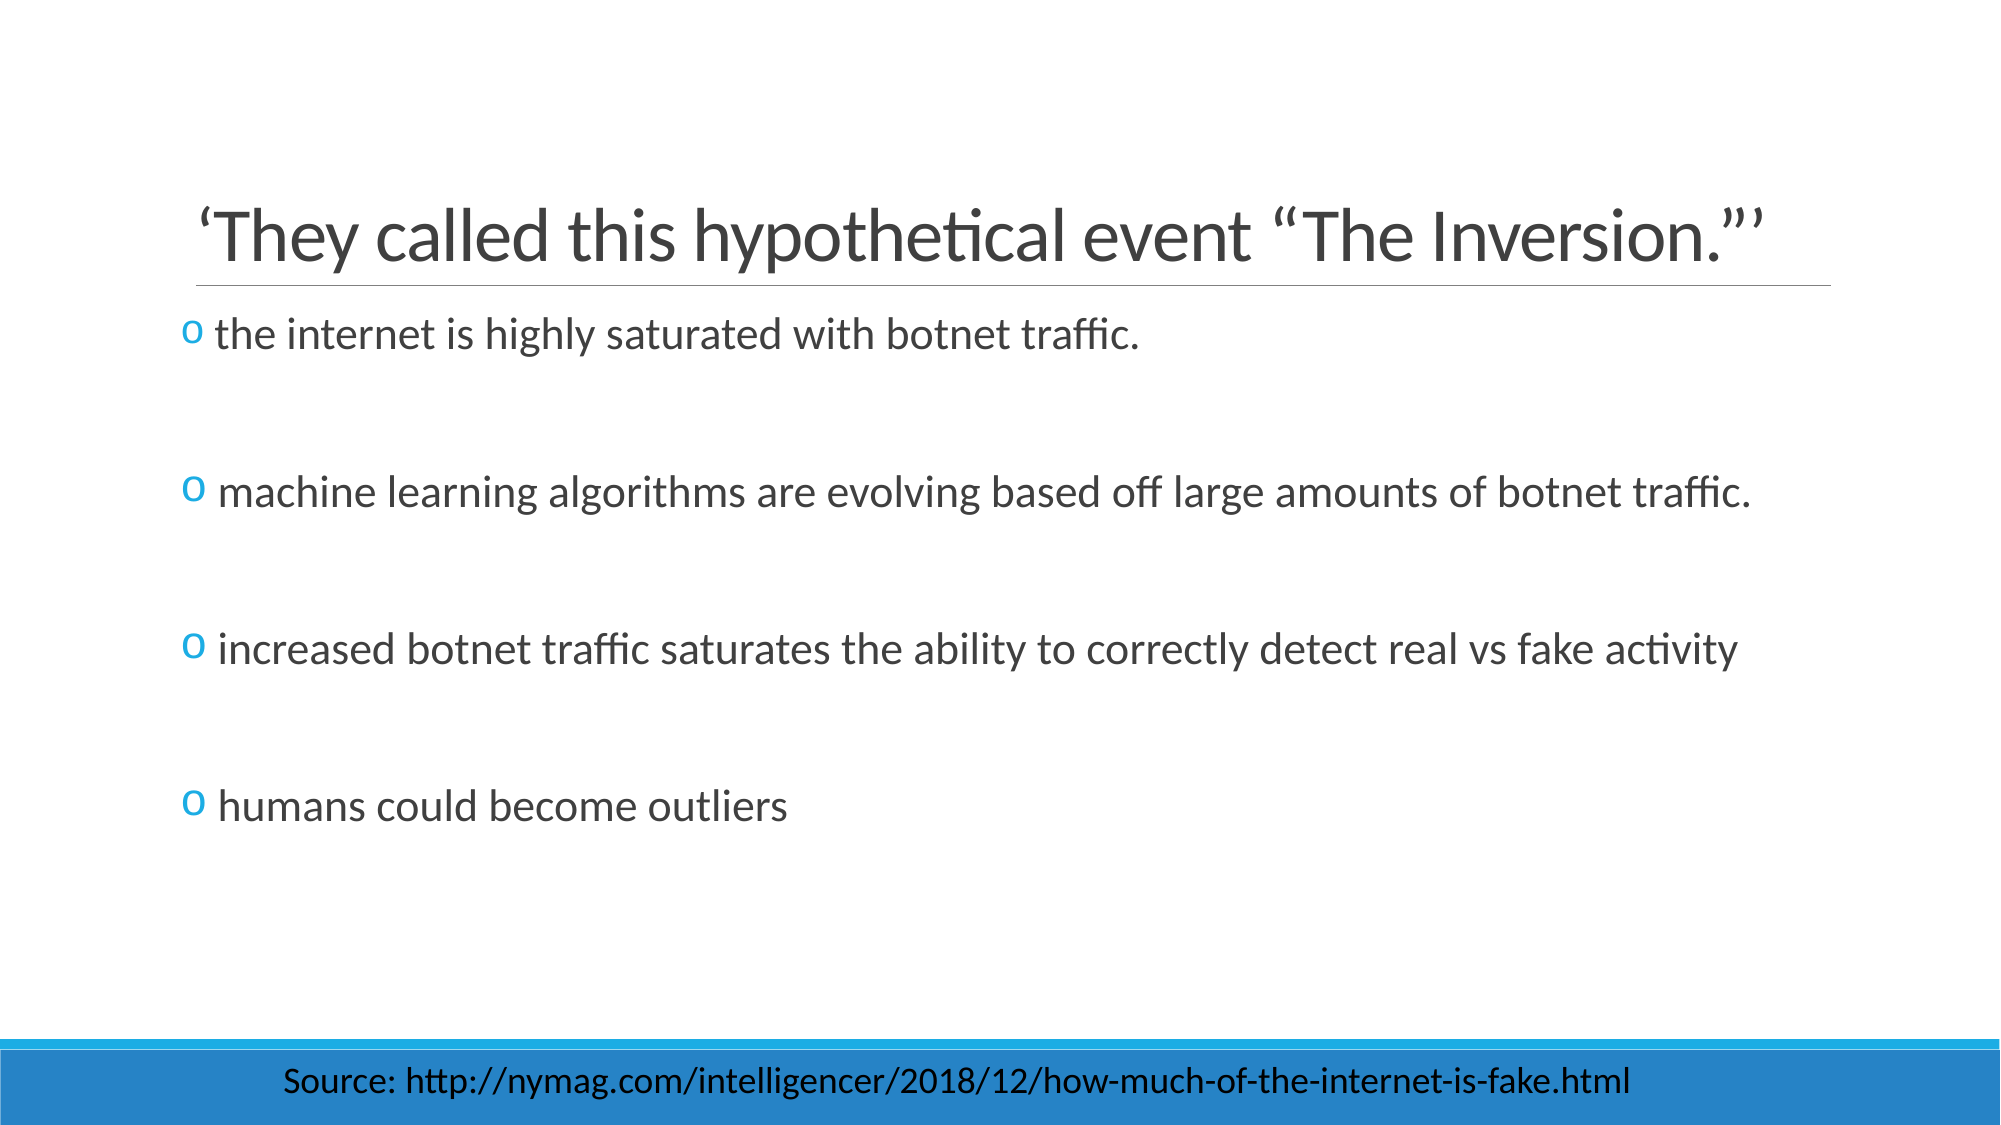

# ‘They called this hypothetical event “The Inversion.”’
 the internet is highly saturated with botnet traffic.

 machine learning algorithms are evolving based off large amounts of botnet traffic.

 increased botnet traffic saturates the ability to correctly detect real vs fake activity

 humans could become outliers
Source: http://nymag.com/intelligencer/2018/12/how-much-of-the-internet-is-fake.html